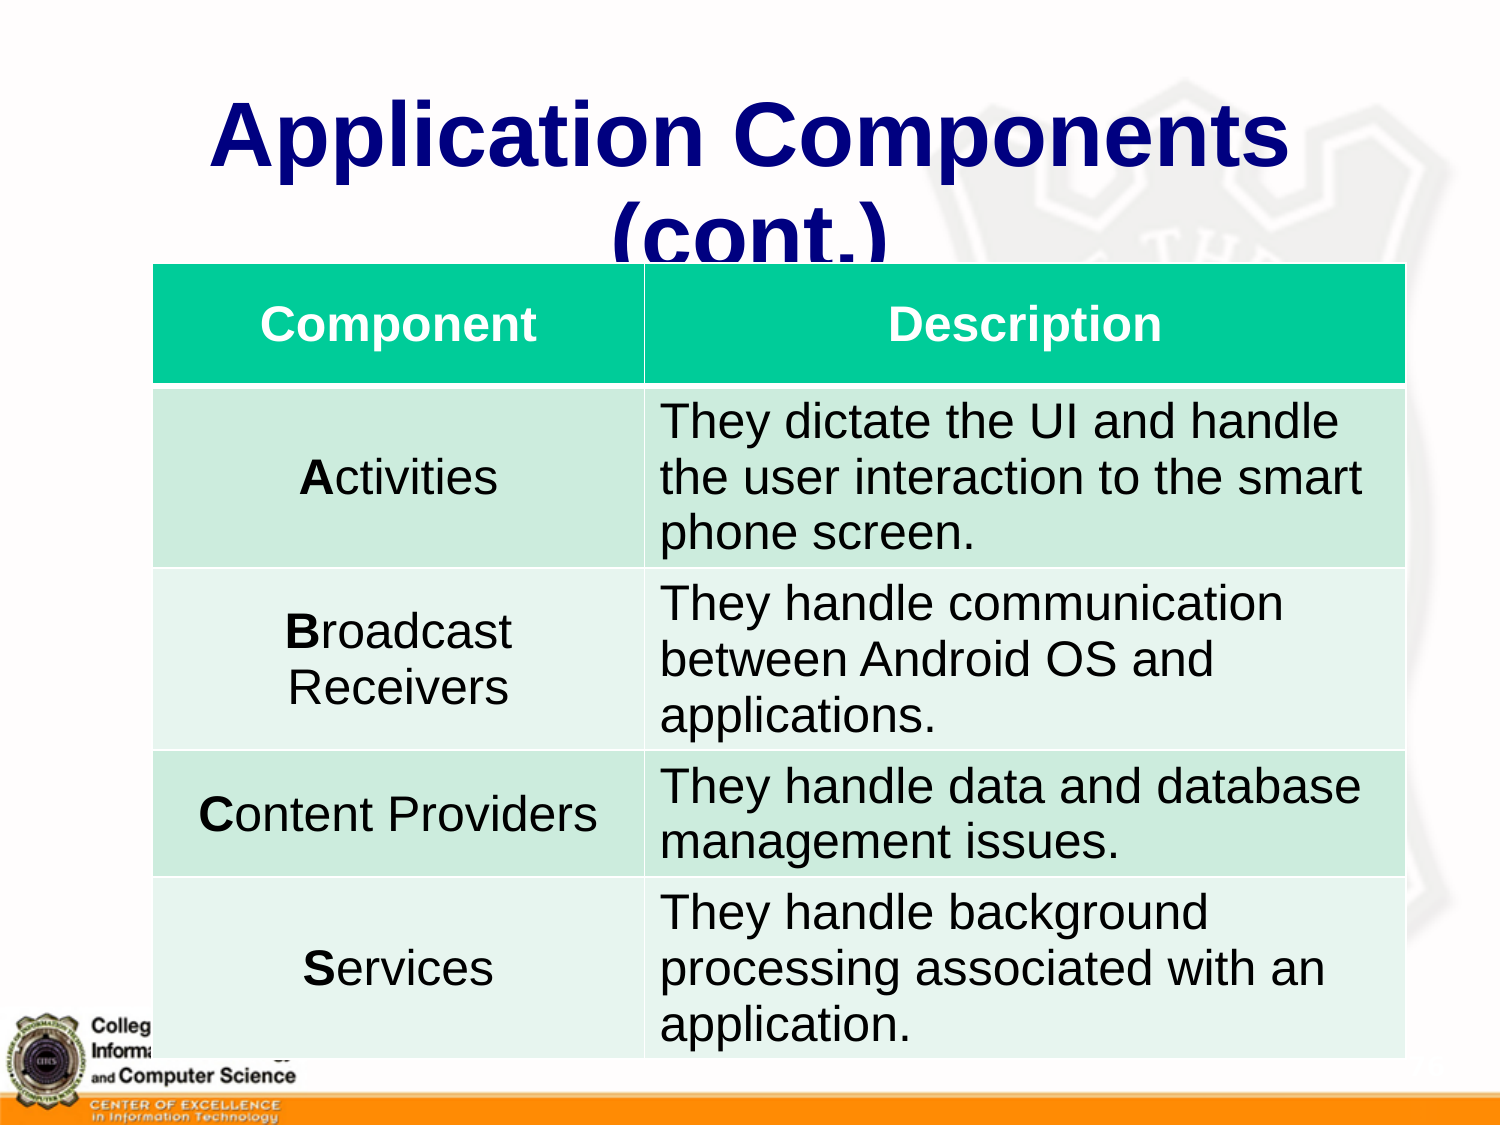

# Application Components (cont.)
| Component | Description |
| --- | --- |
| Activities | They dictate the UI and handle the user interaction to the smart phone screen. |
| Broadcast Receivers | They handle communication between Android OS and applications. |
| Content Providers | They handle data and database management issues. |
| Services | They handle background processing associated with an application. |